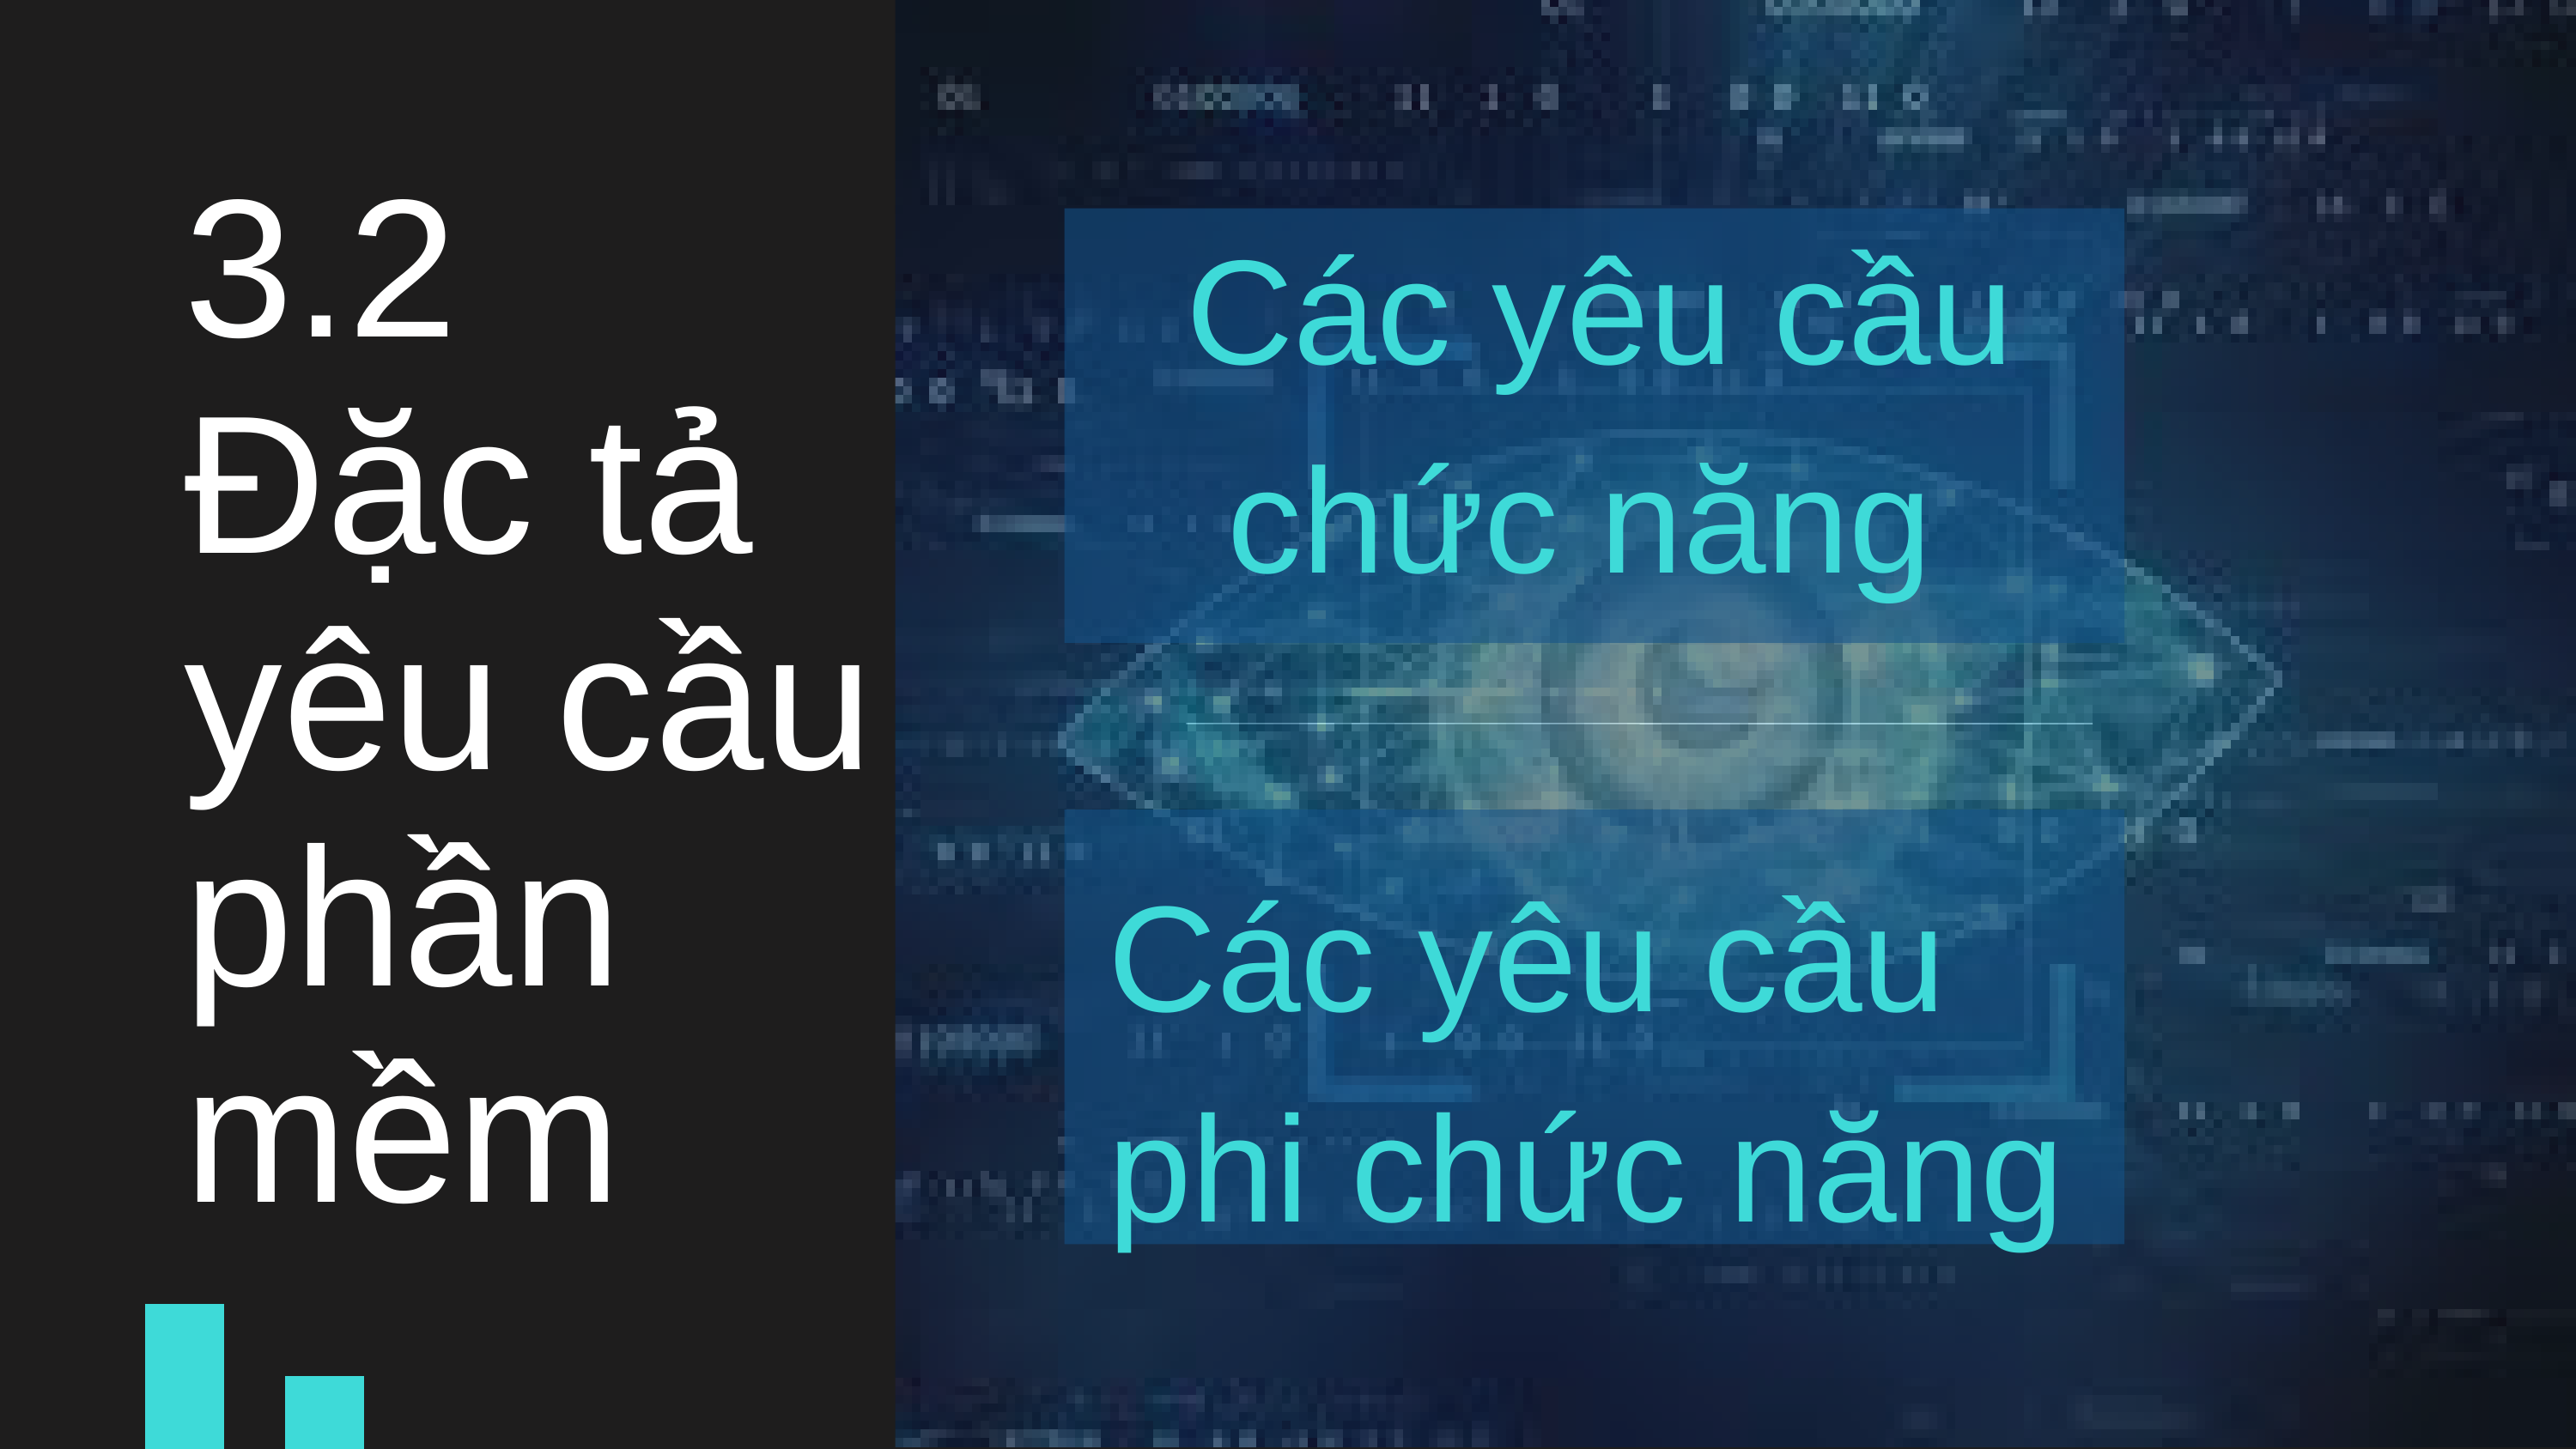

3.2
Đặc tả yêu cầu phần mềm
Các yêu cầu
 chức năng

Các yêu cầu
phi chức năng